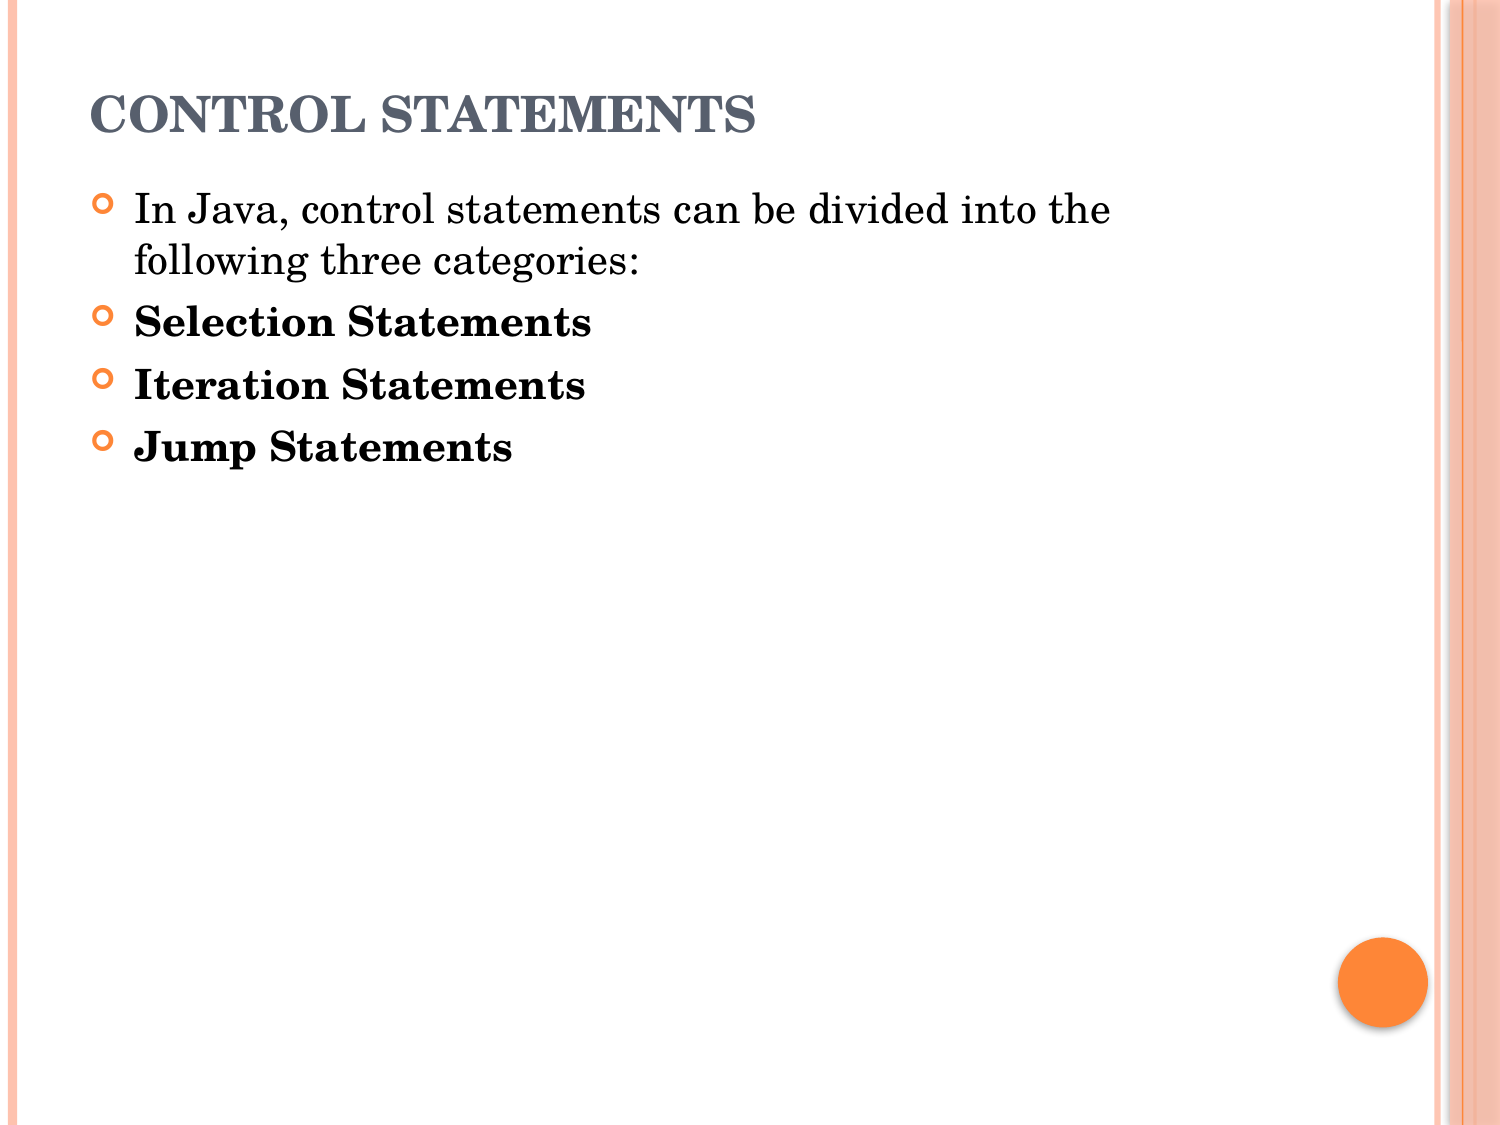

# Control Statements
In Java, control statements can be divided into the following three categories:
Selection Statements
Iteration Statements
Jump Statements